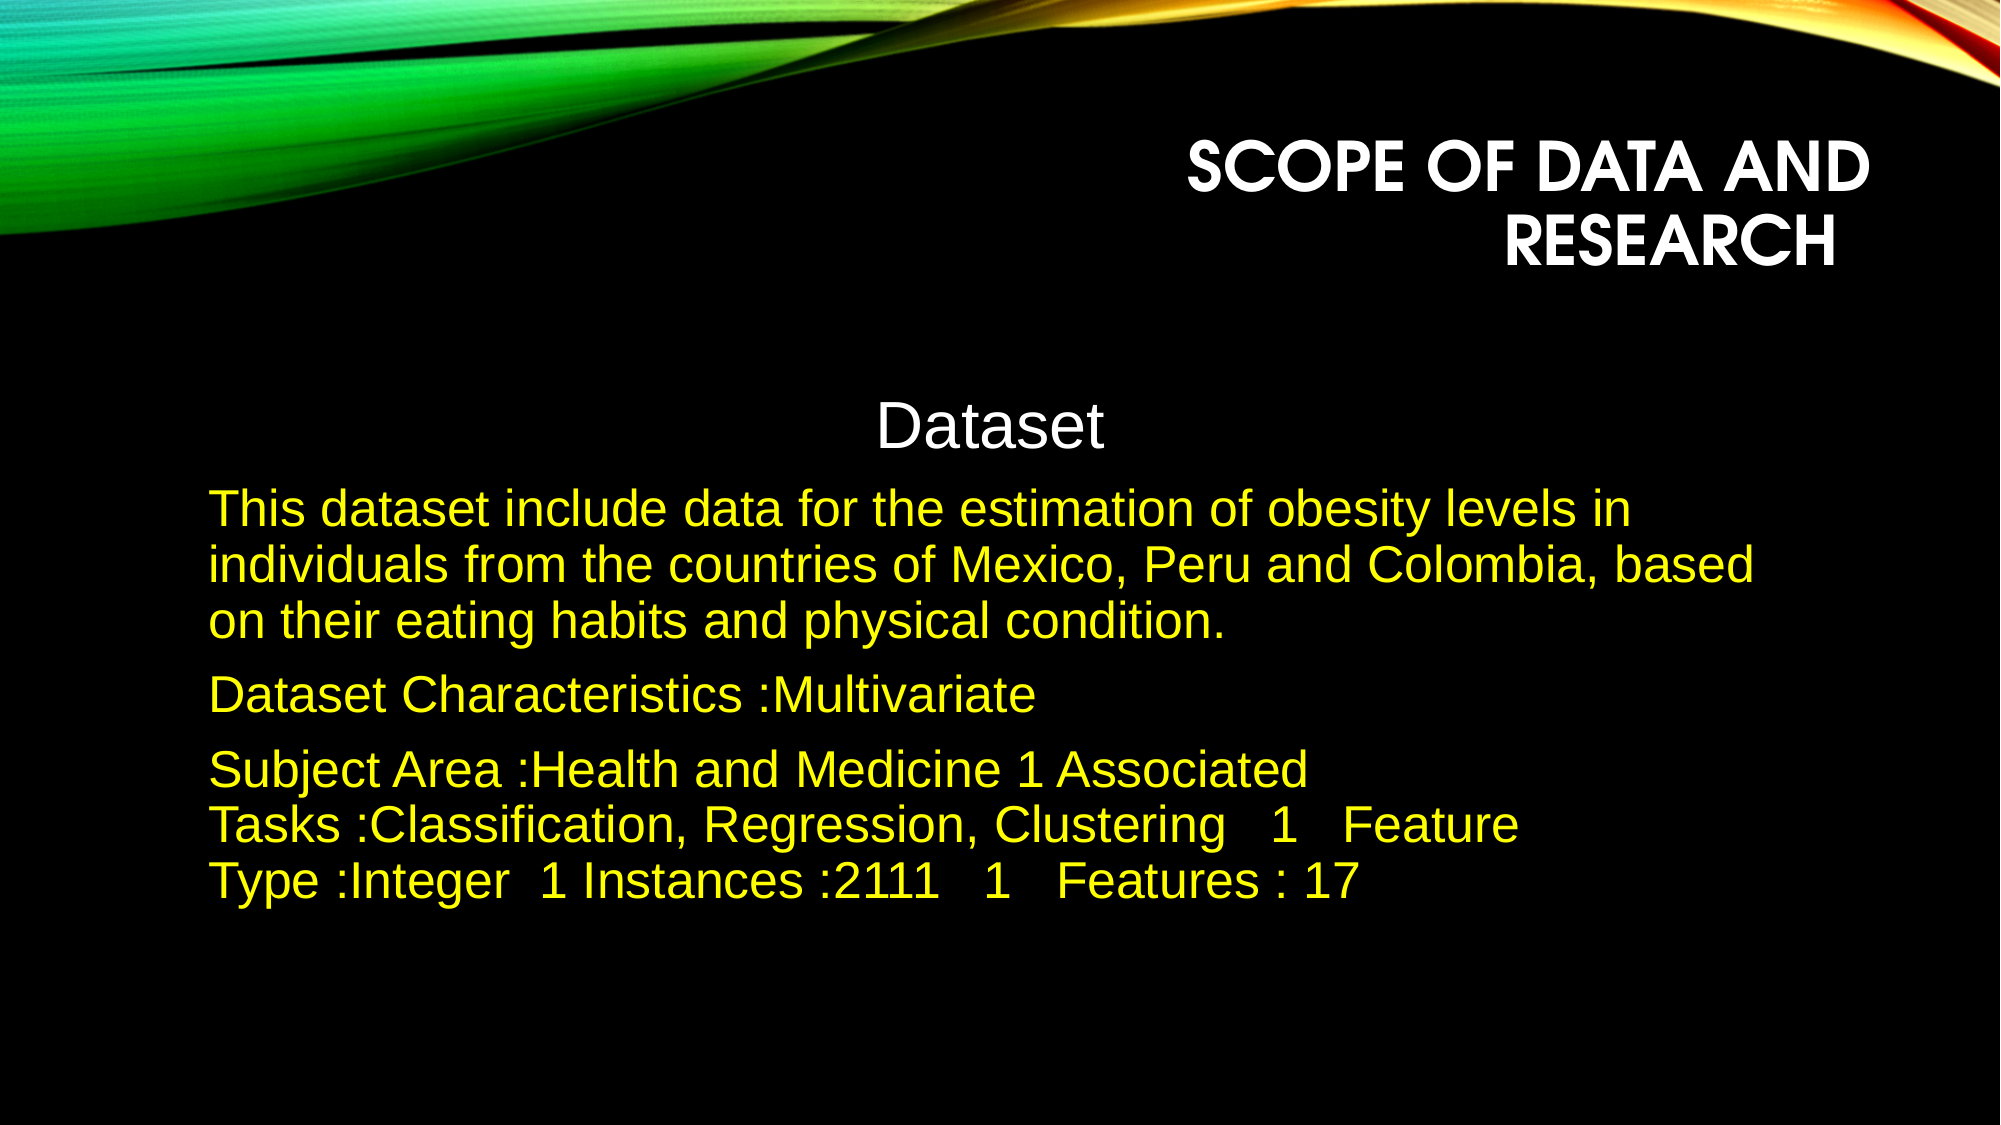

# Scope of Data and Research
Dataset
This dataset include data for the estimation of obesity levels in individuals from the countries of Mexico, Peru and Colombia, based on their eating habits and physical condition.
Dataset Characteristics :Multivariate
Subject Area :Health and Medicine 1 Associated Tasks :Classification, Regression, Clustering   1   Feature Type :Integer  1 Instances :2111   1   Features : 17